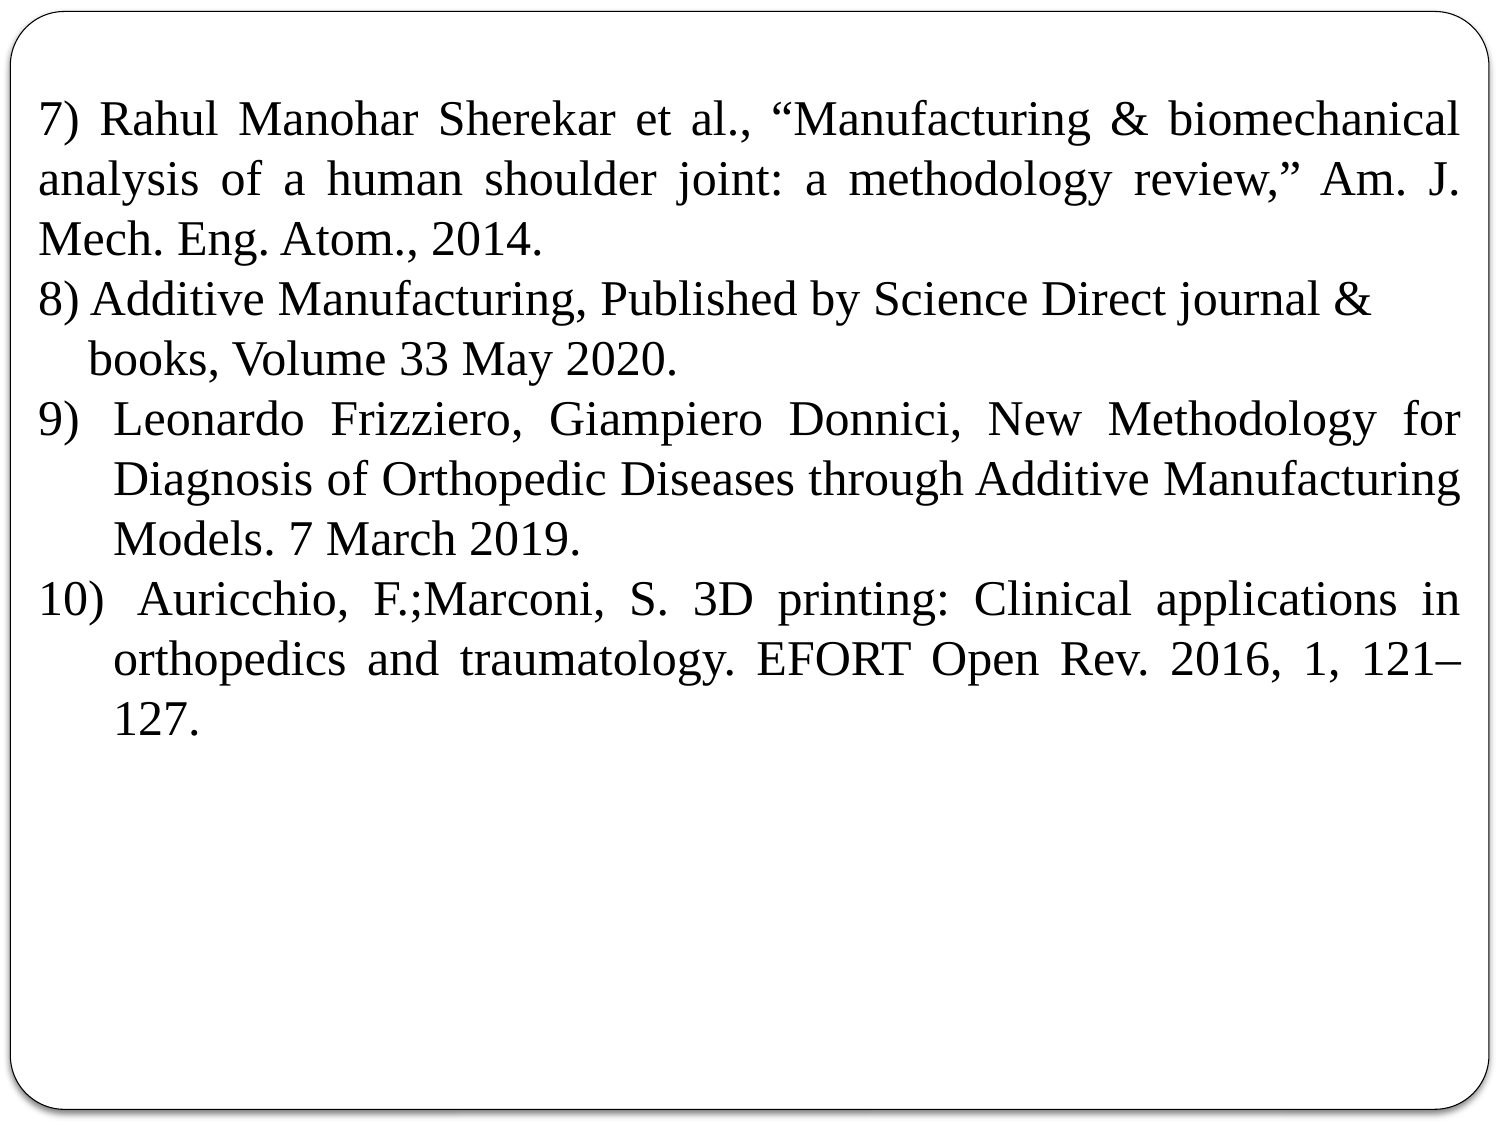

7) Rahul Manohar Sherekar et al., “Manufacturing & biomechanical analysis of a human shoulder joint: a methodology review,” Am. J. Mech. Eng. Atom., 2014.
8) Additive Manufacturing, Published by Science Direct journal &            books, Volume 33 May 2020.
Leonardo Frizziero, Giampiero Donnici, New Methodology for Diagnosis of Orthopedic Diseases through Additive Manufacturing Models. 7 March 2019.
 Auricchio, F.;Marconi, S. 3D printing: Clinical applications in orthopedics and traumatology. EFORT Open Rev. 2016, 1, 121–127.